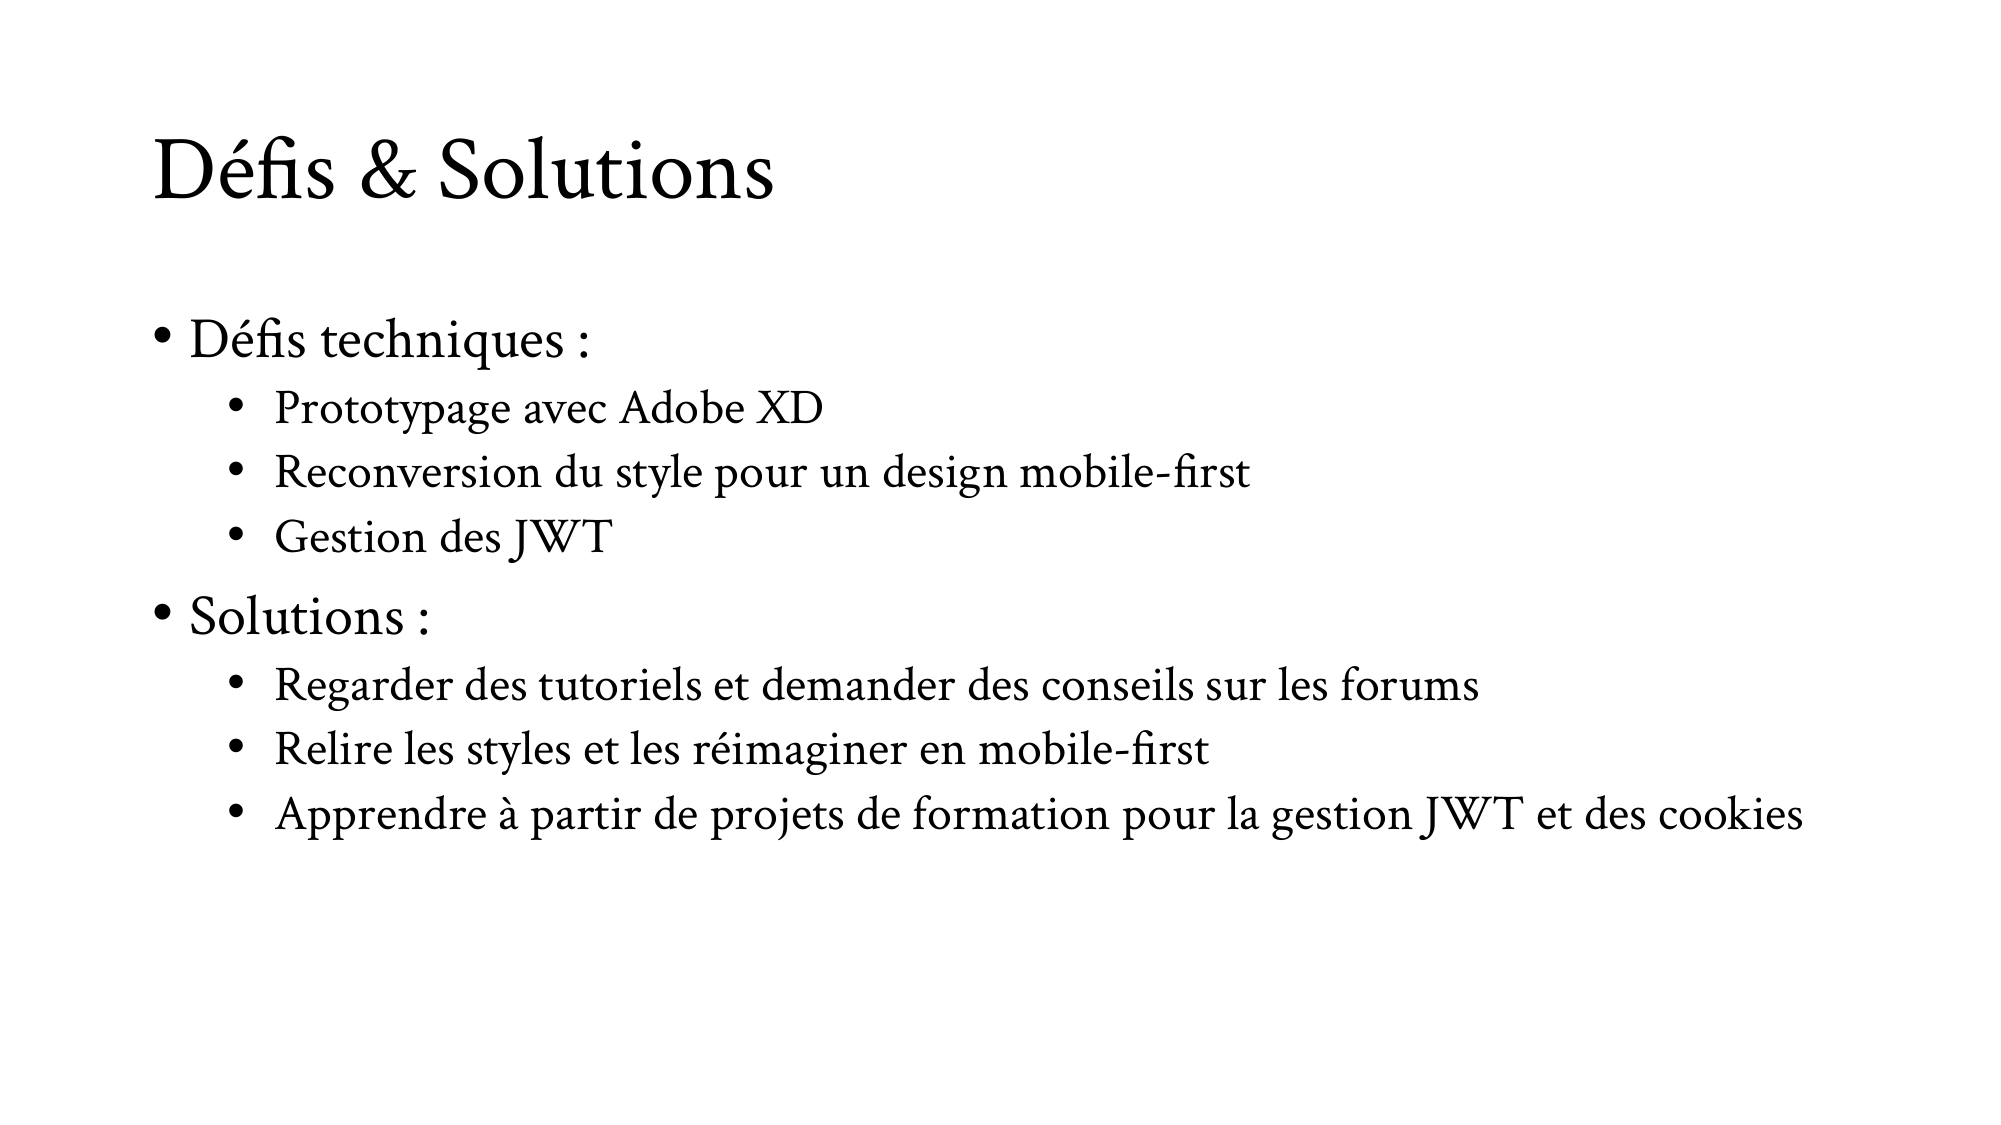

# Défis & Solutions
Défis techniques :
Prototypage avec Adobe XD
Reconversion du style pour un design mobile-first
Gestion des JWT
Solutions :
Regarder des tutoriels et demander des conseils sur les forums
Relire les styles et les réimaginer en mobile-first
Apprendre à partir de projets de formation pour la gestion JWT et des cookies